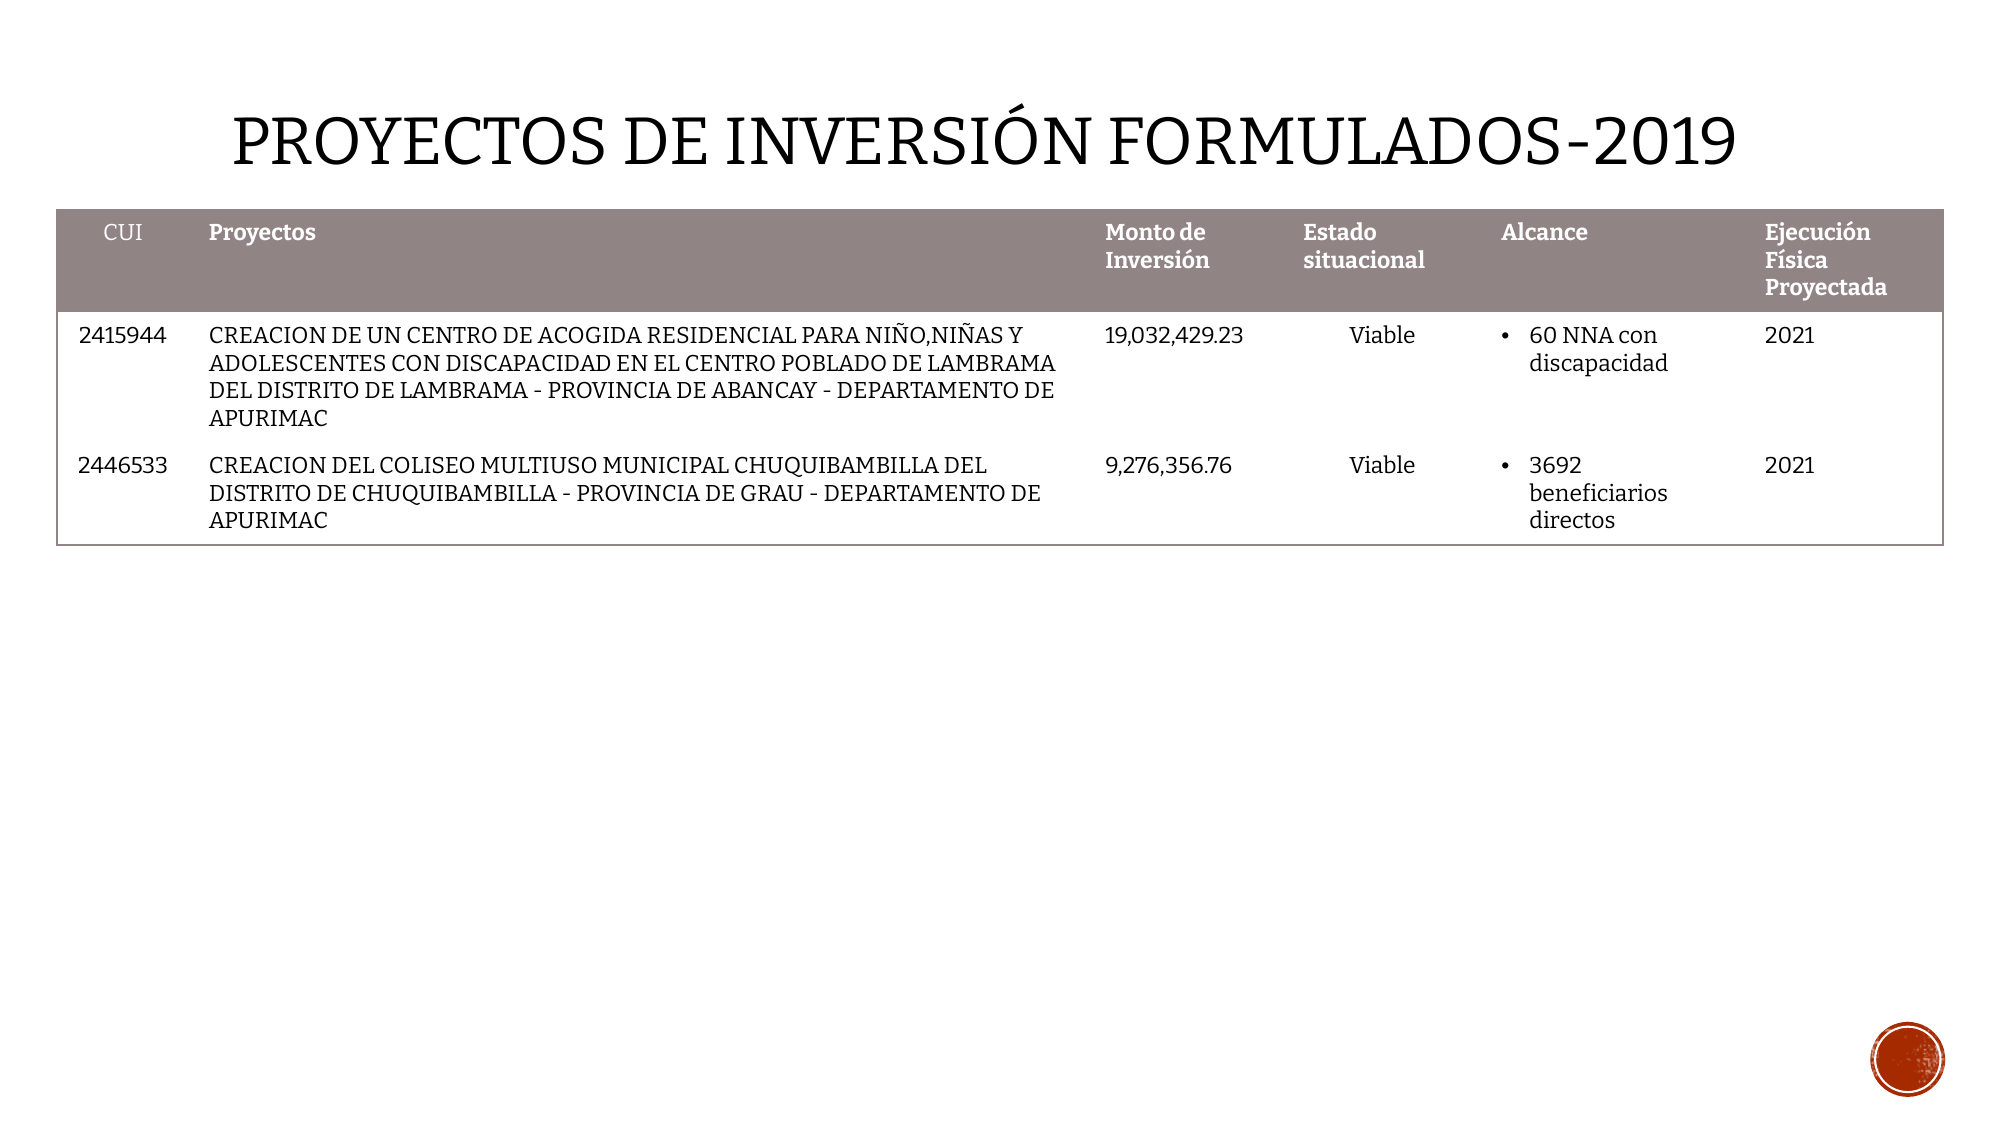

Proyectos de Inversión Formulados-2019
| CUI | Proyectos | Monto de Inversión | Estado situacional | Alcance | Ejecución Física Proyectada |
| --- | --- | --- | --- | --- | --- |
| 2415944 | CREACION DE UN CENTRO DE ACOGIDA RESIDENCIAL PARA NIÑO,NIÑAS Y ADOLESCENTES CON DISCAPACIDAD EN EL CENTRO POBLADO DE LAMBRAMA DEL DISTRITO DE LAMBRAMA - PROVINCIA DE ABANCAY - DEPARTAMENTO DE APURIMAC | 19,032,429.23 | Viable | 60 NNA con discapacidad | 2021 |
| 2446533 | CREACION DEL COLISEO MULTIUSO MUNICIPAL CHUQUIBAMBILLA DEL DISTRITO DE CHUQUIBAMBILLA - PROVINCIA DE GRAU - DEPARTAMENTO DE APURIMAC | 9,276,356.76 | Viable | 3692 beneficiarios directos | 2021 |